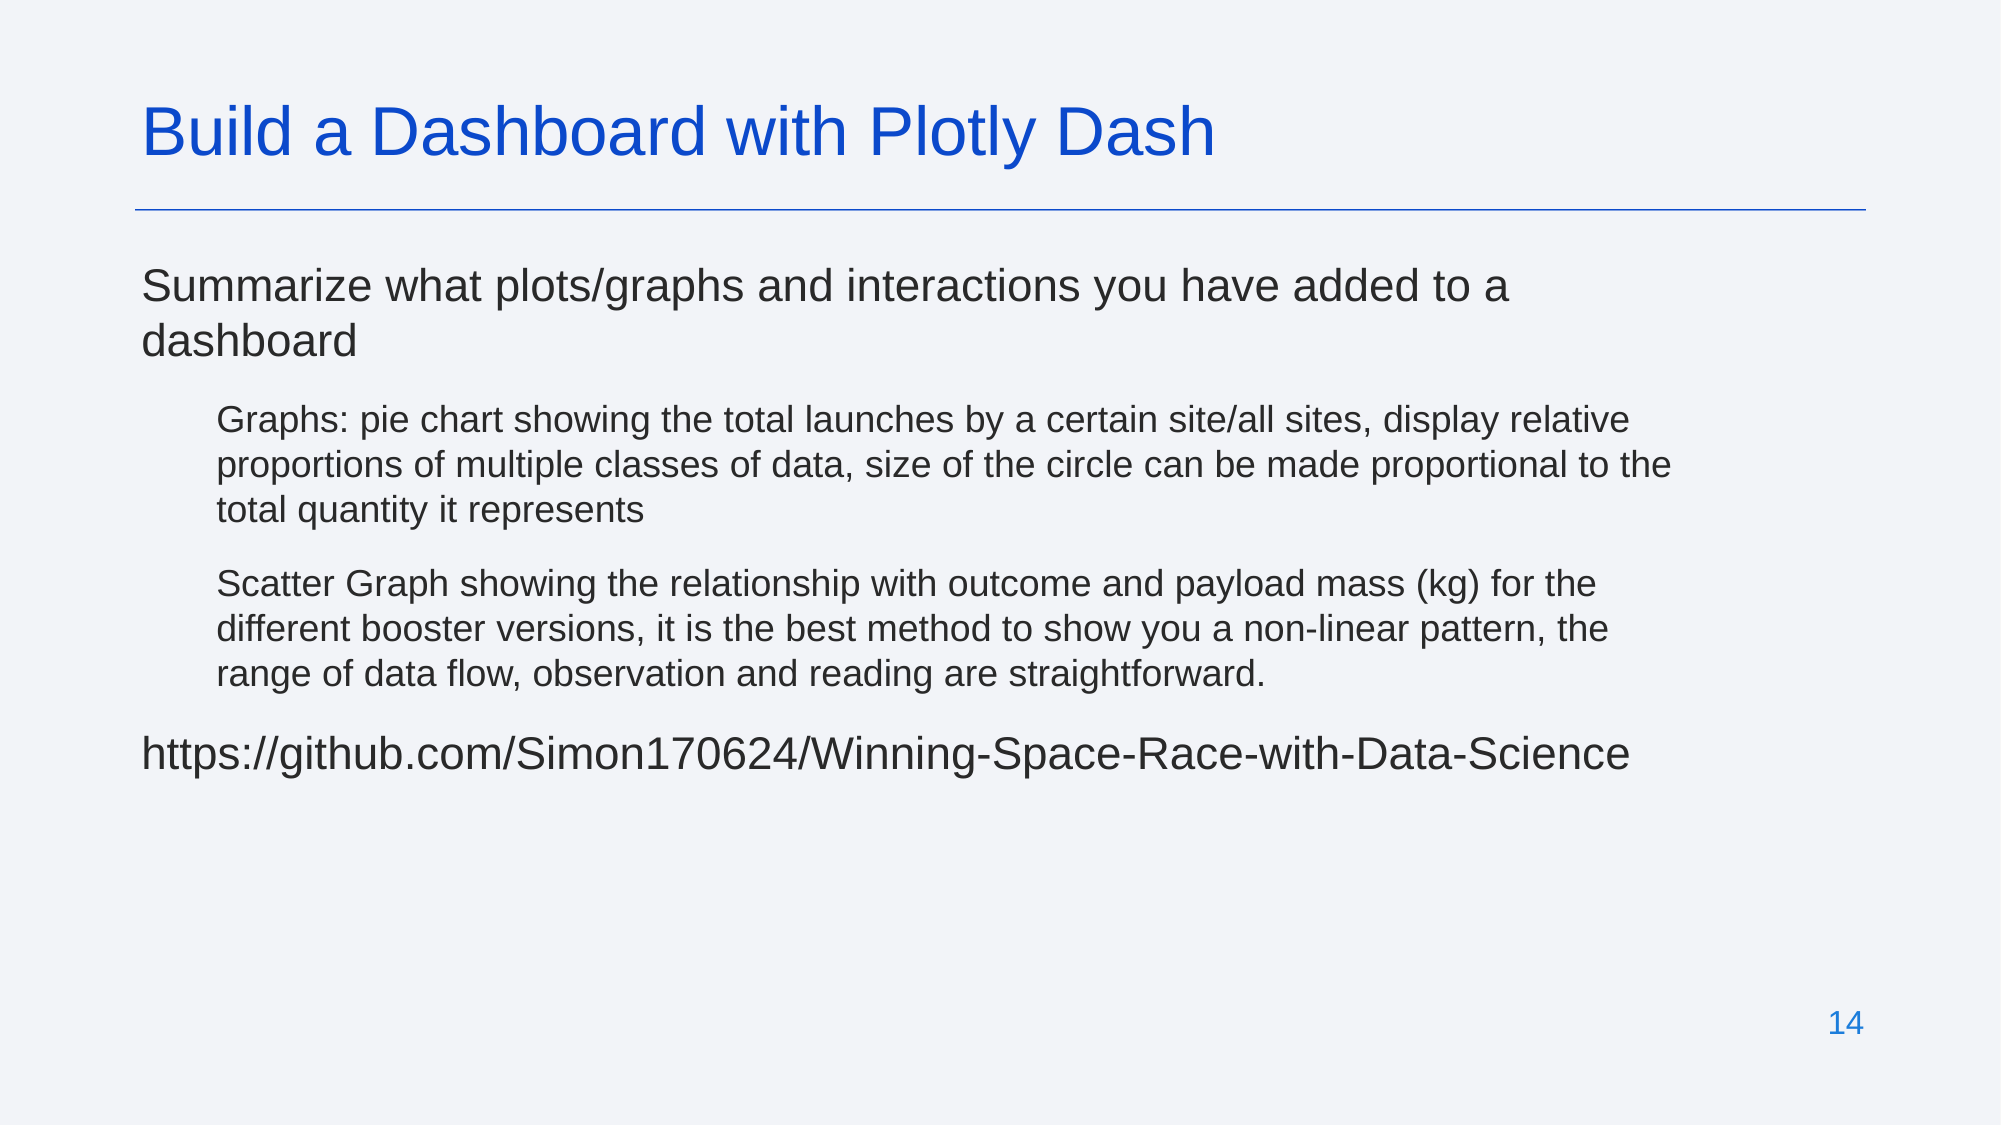

Build a Dashboard with Plotly Dash
Summarize what plots/graphs and interactions you have added to a dashboard
Graphs: pie chart showing the total launches by a certain site/all sites, display relative proportions of multiple classes of data, size of the circle can be made proportional to the total quantity it represents
Scatter Graph showing the relationship with outcome and payload mass (kg) for the different booster versions, it is the best method to show you a non-linear pattern, the range of data flow, observation and reading are straightforward.
https://github.com/Simon170624/Winning-Space-Race-with-Data-Science
14